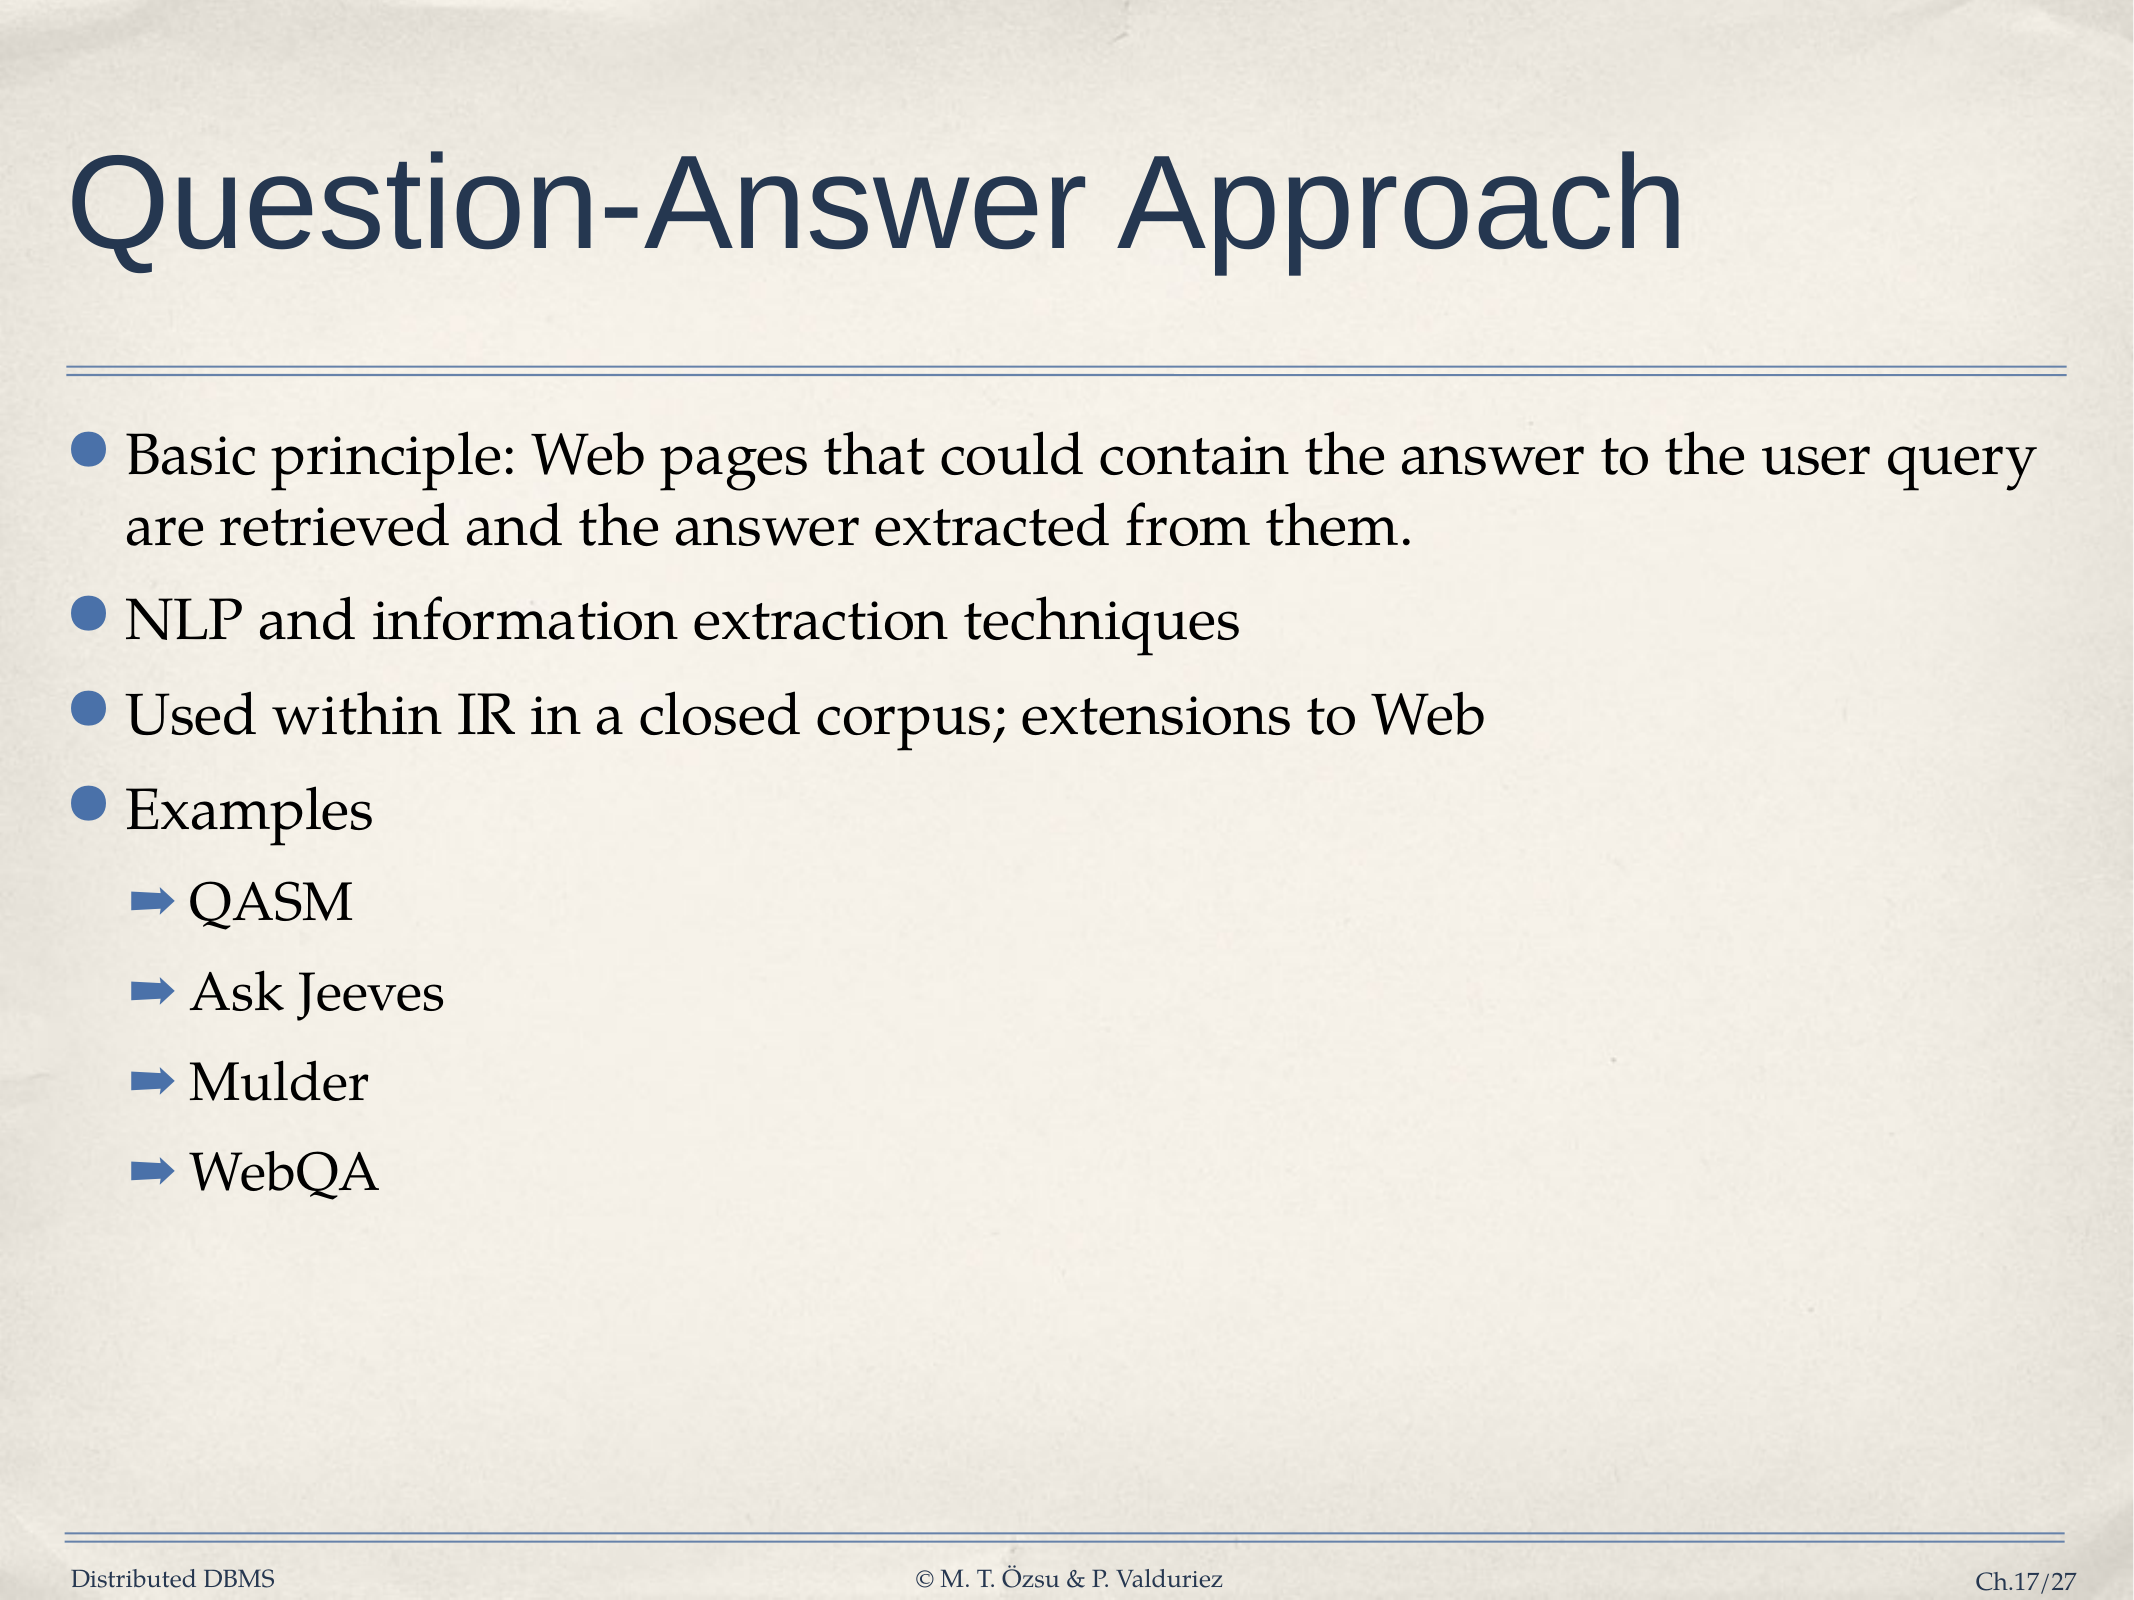

# Question-Answer Approach
Basic principle: Web pages that could contain the answer to the user query are retrieved and the answer extracted from them.
NLP and information extraction techniques
Used within IR in a closed corpus; extensions to Web
Examples
QASM
Ask Jeeves
Mulder
WebQA